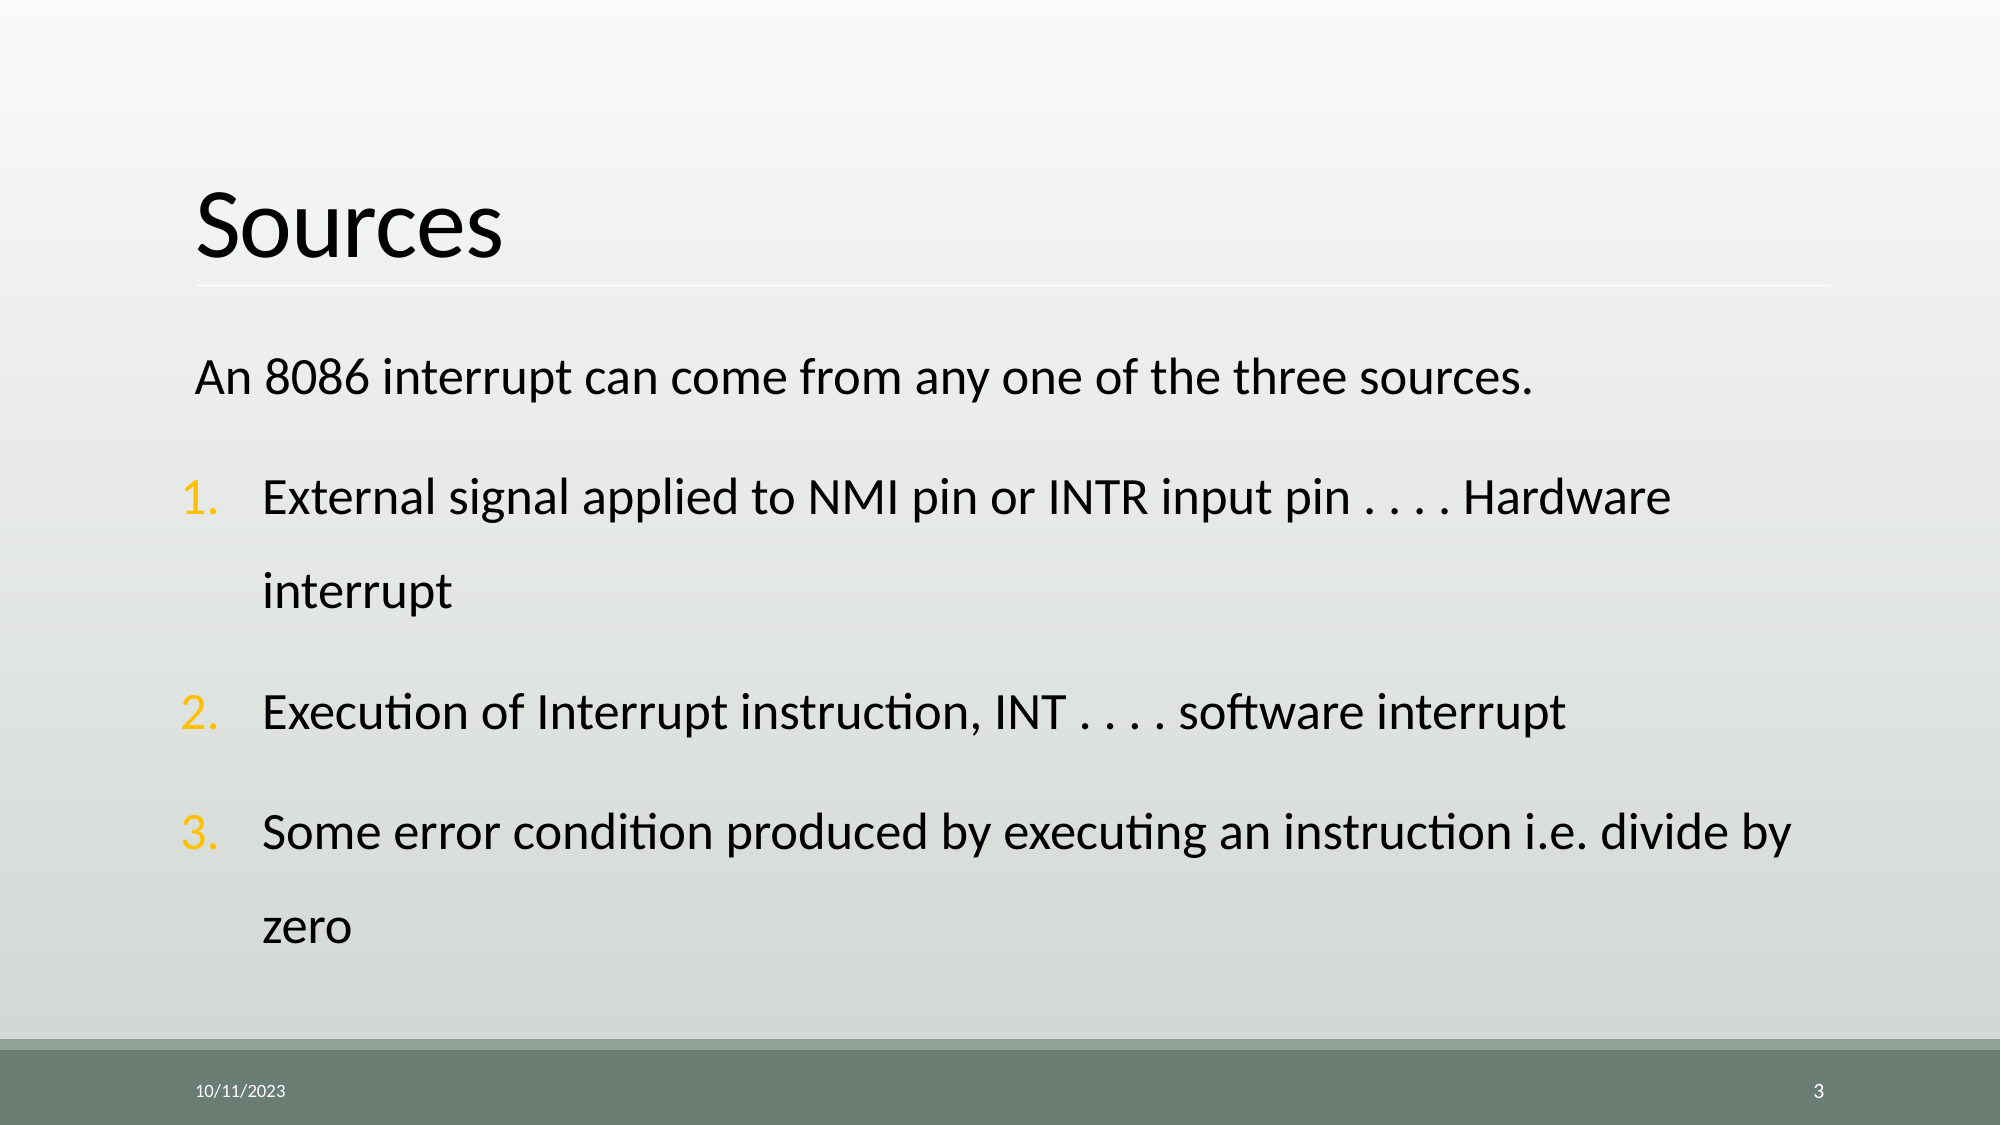

# Sources
An 8086 interrupt can come from any one of the three sources.
External signal applied to NMI pin or INTR input pin . . . . Hardware interrupt
Execution of Interrupt instruction, INT . . . . software interrupt
Some error condition produced by executing an instruction i.e. divide by zero
10/11/2023
3